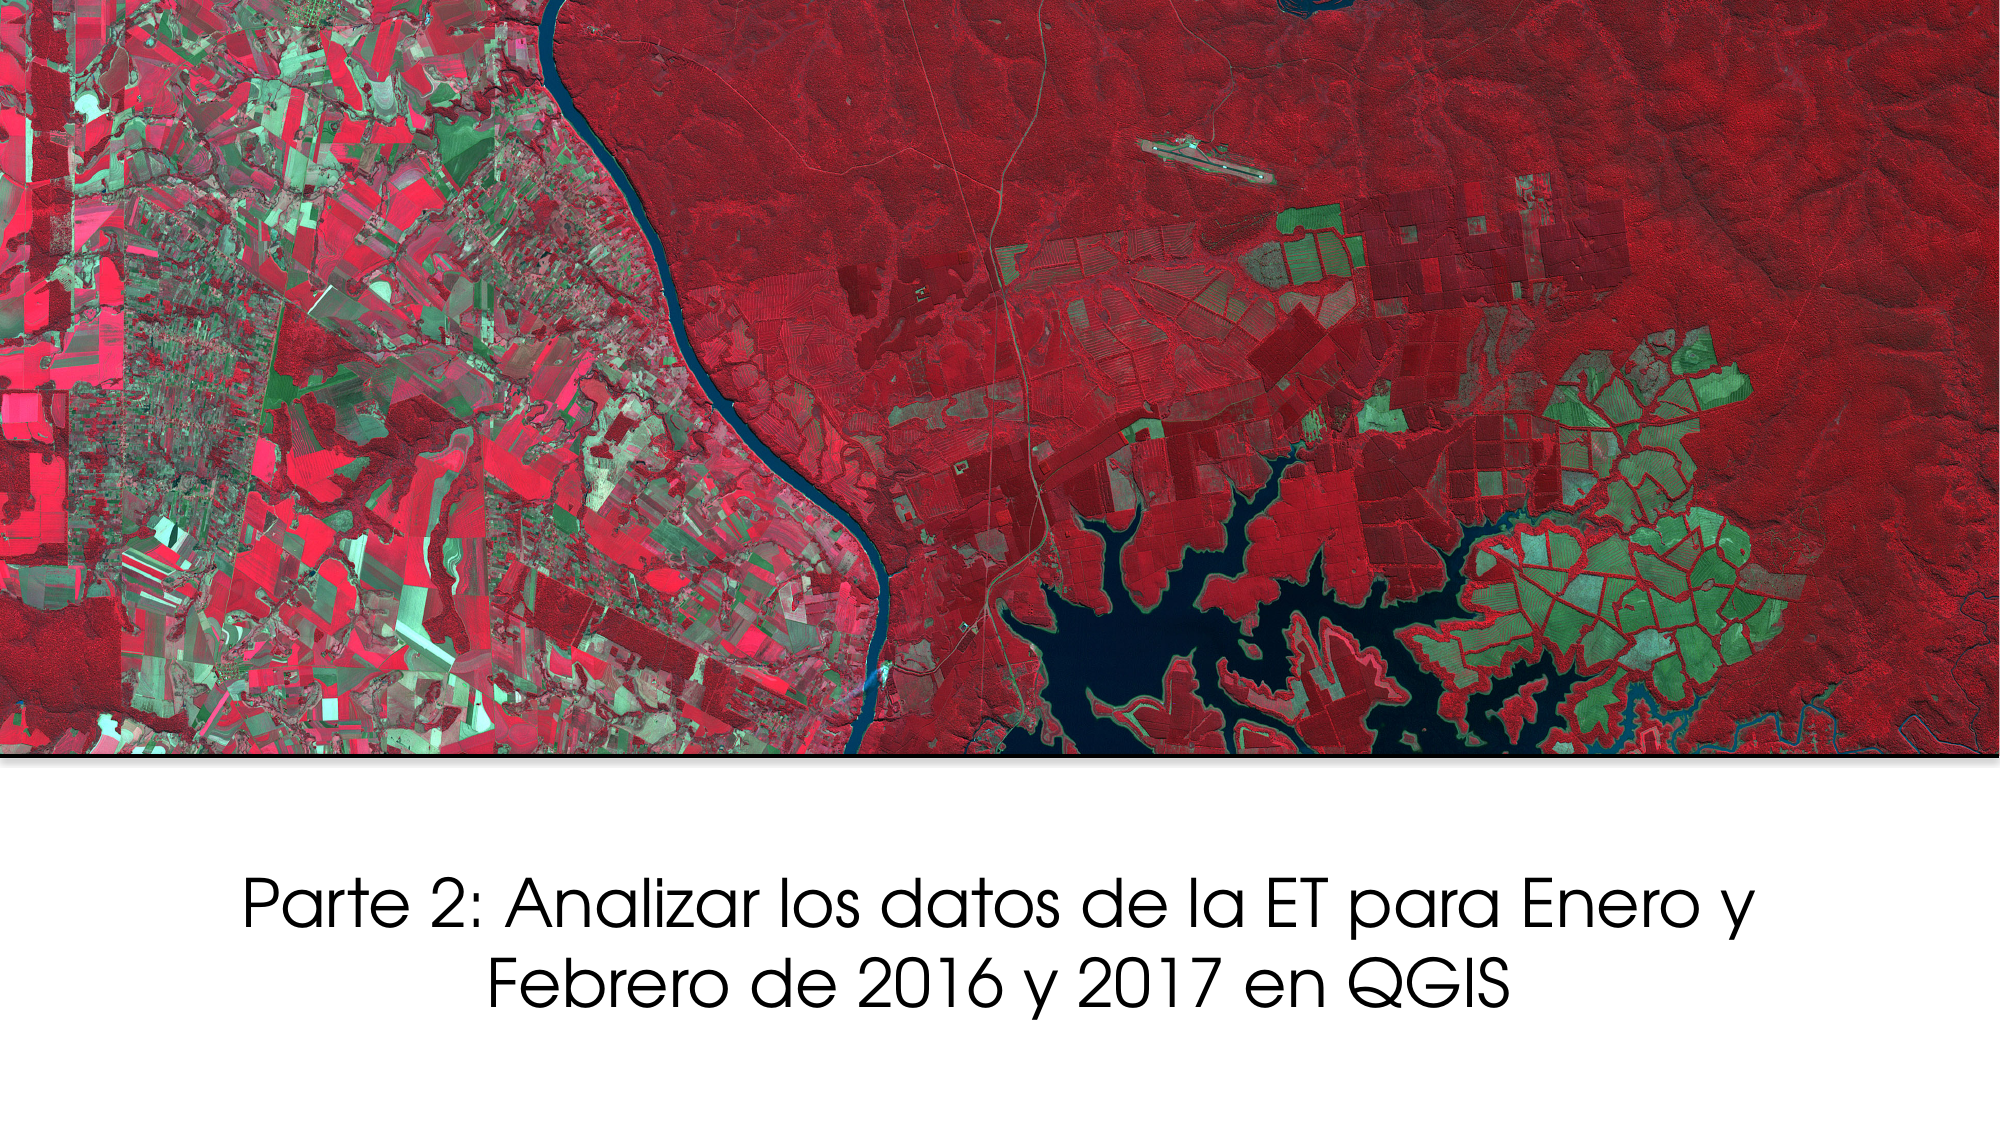

# Parte 2: Analizar los datos de la ET para Enero y Febrero de 2016 y 2017 en QGIS